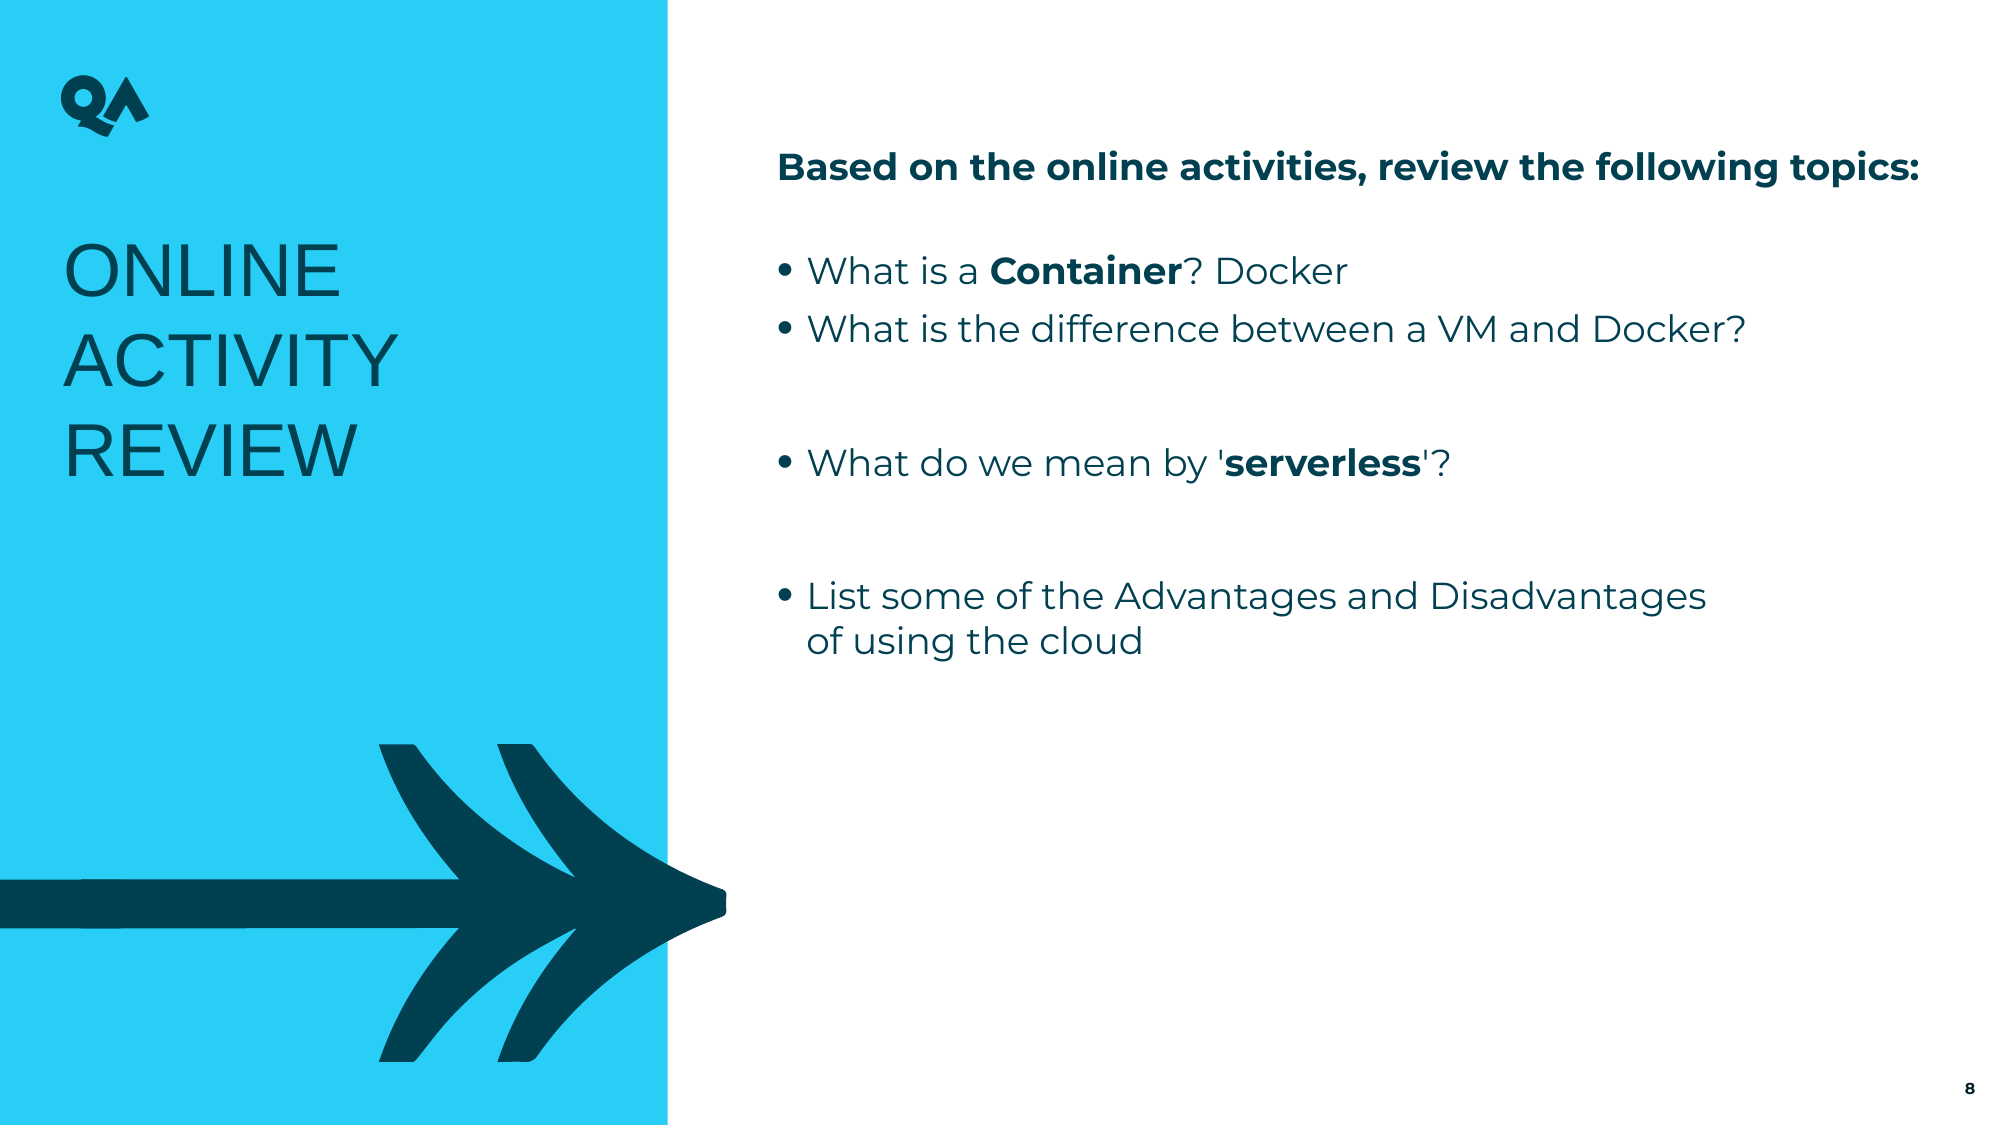

Based on the online activities, review the following topics:
What is a Container? Docker
What is the difference between a VM and Docker?

What do we mean by 'serverless'?

List some of the Advantages and Disadvantages
of using the cloud

Online Activity Review
8